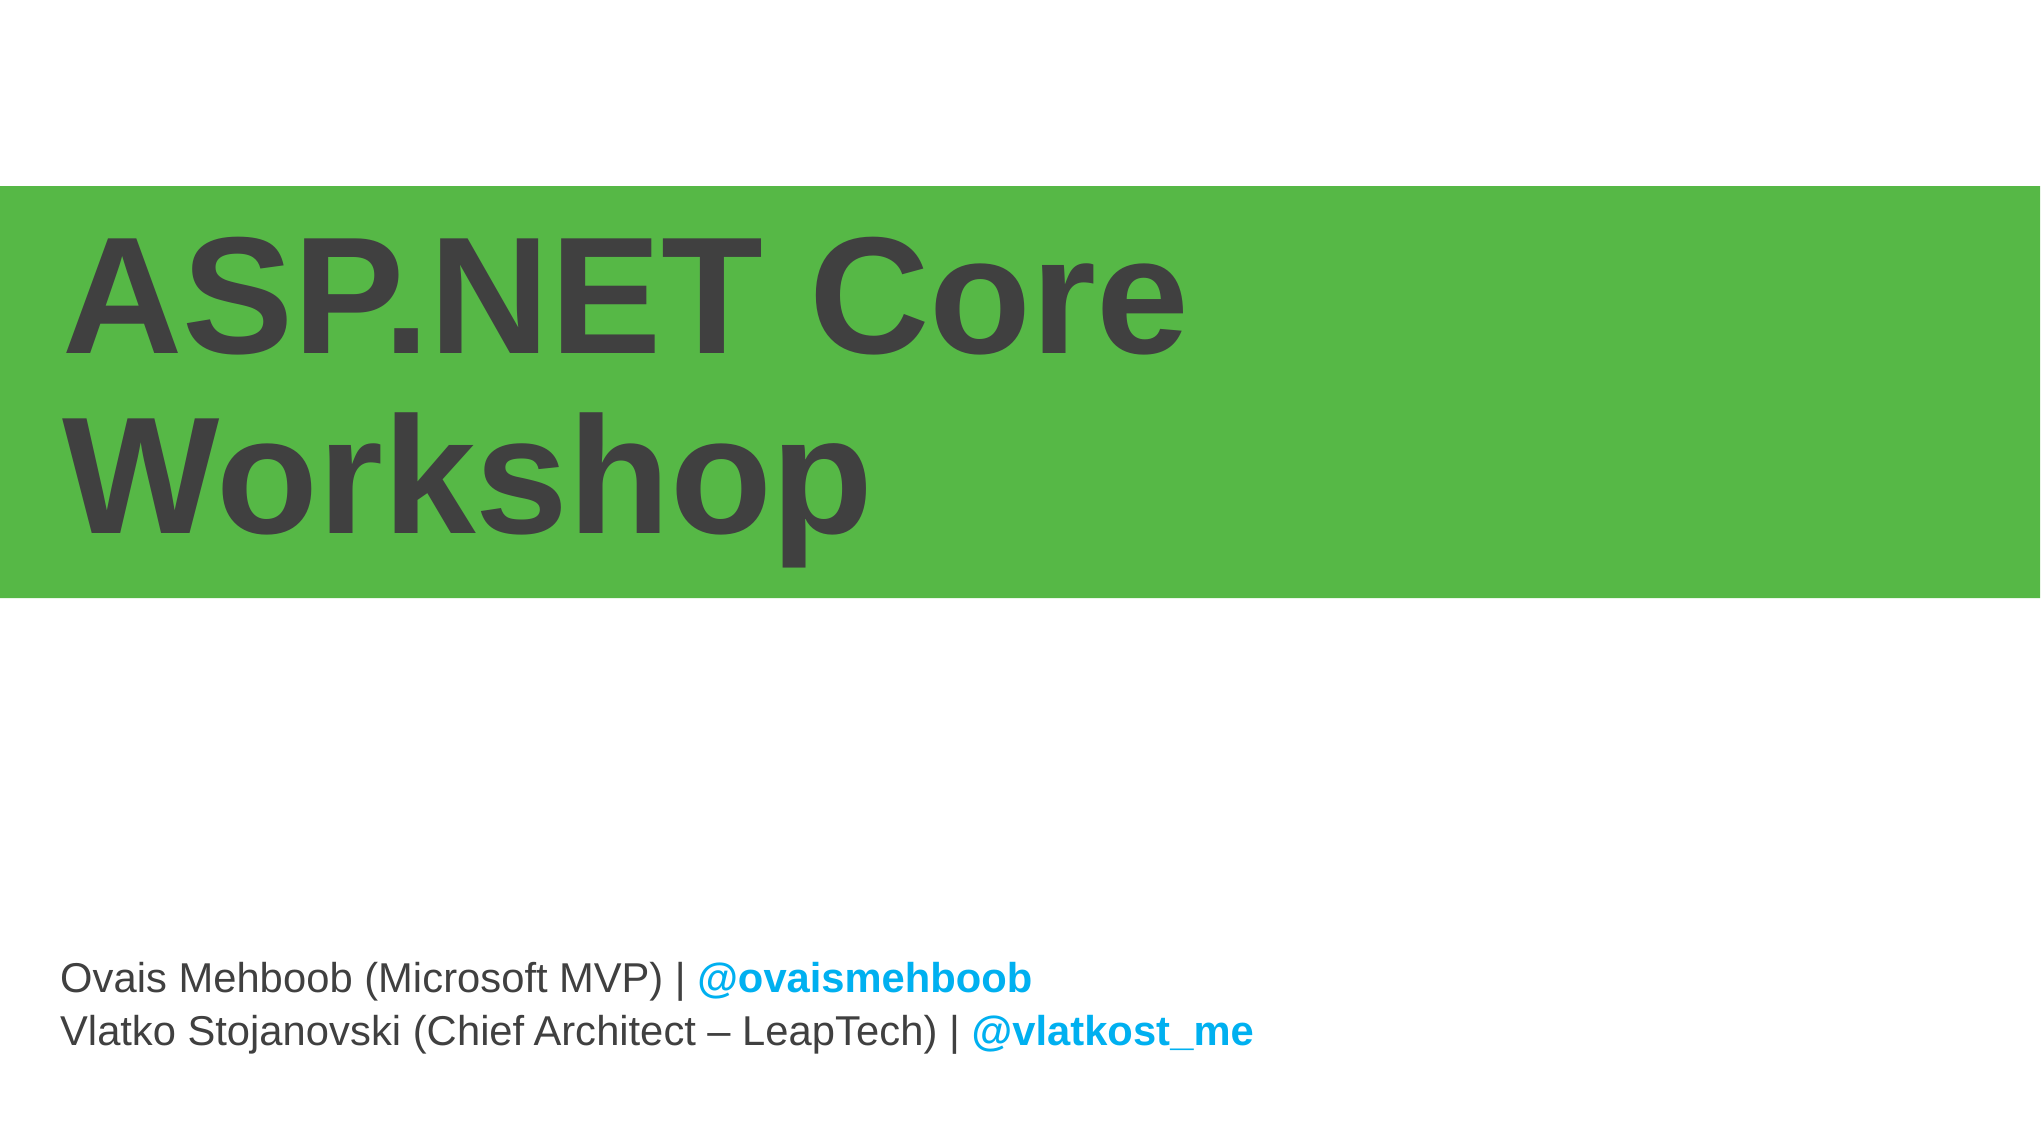

ASP.NET Core Workshop
Ovais Mehboob (Microsoft MVP) | @ovaismehboob
Vlatko Stojanovski (Chief Architect – LeapTech) | @vlatkost_me